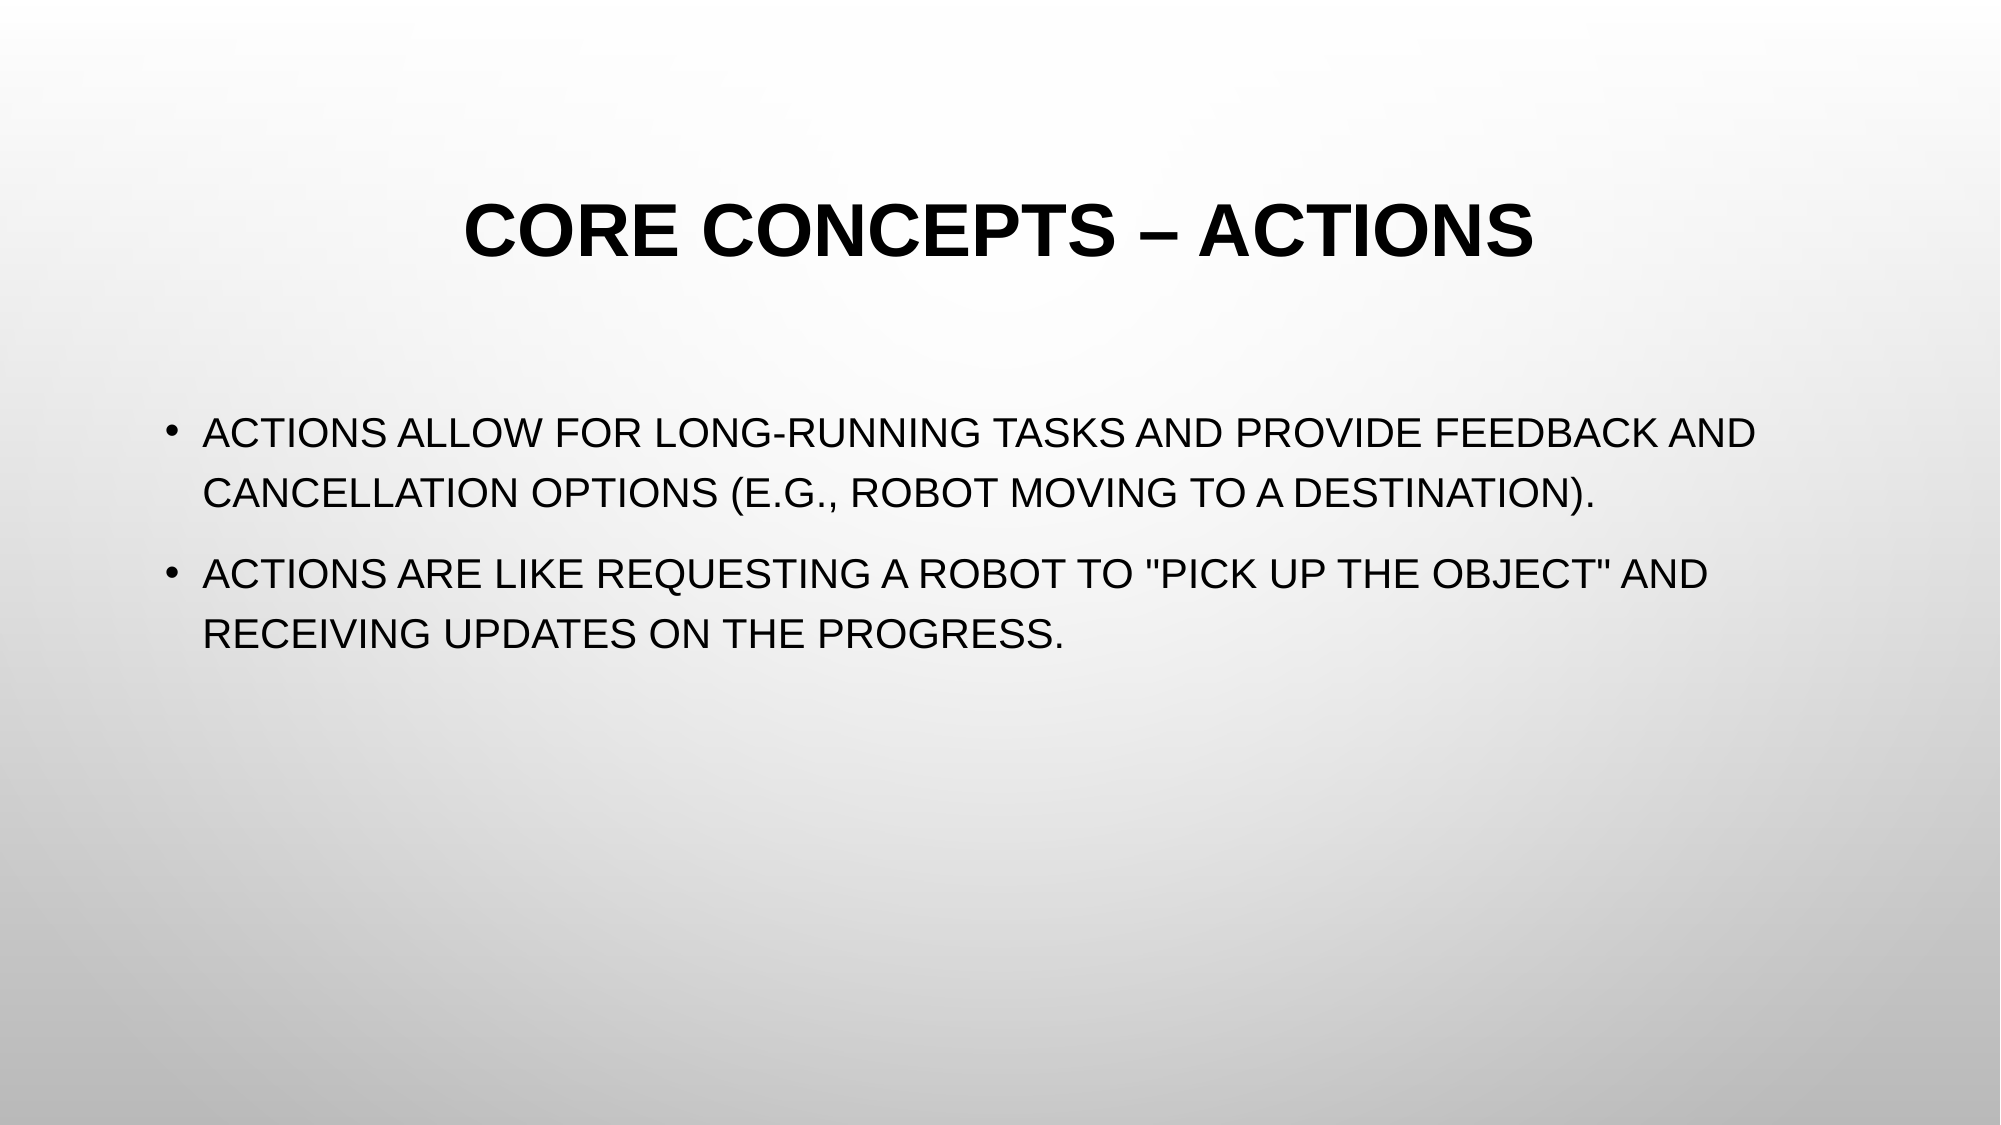

# Core Concepts – Actions
Actions allow for long-running tasks and provide feedback and cancellation options (e.g., robot moving to a destination).
Actions are like requesting a robot to "pick up the object" and receiving updates on the progress.